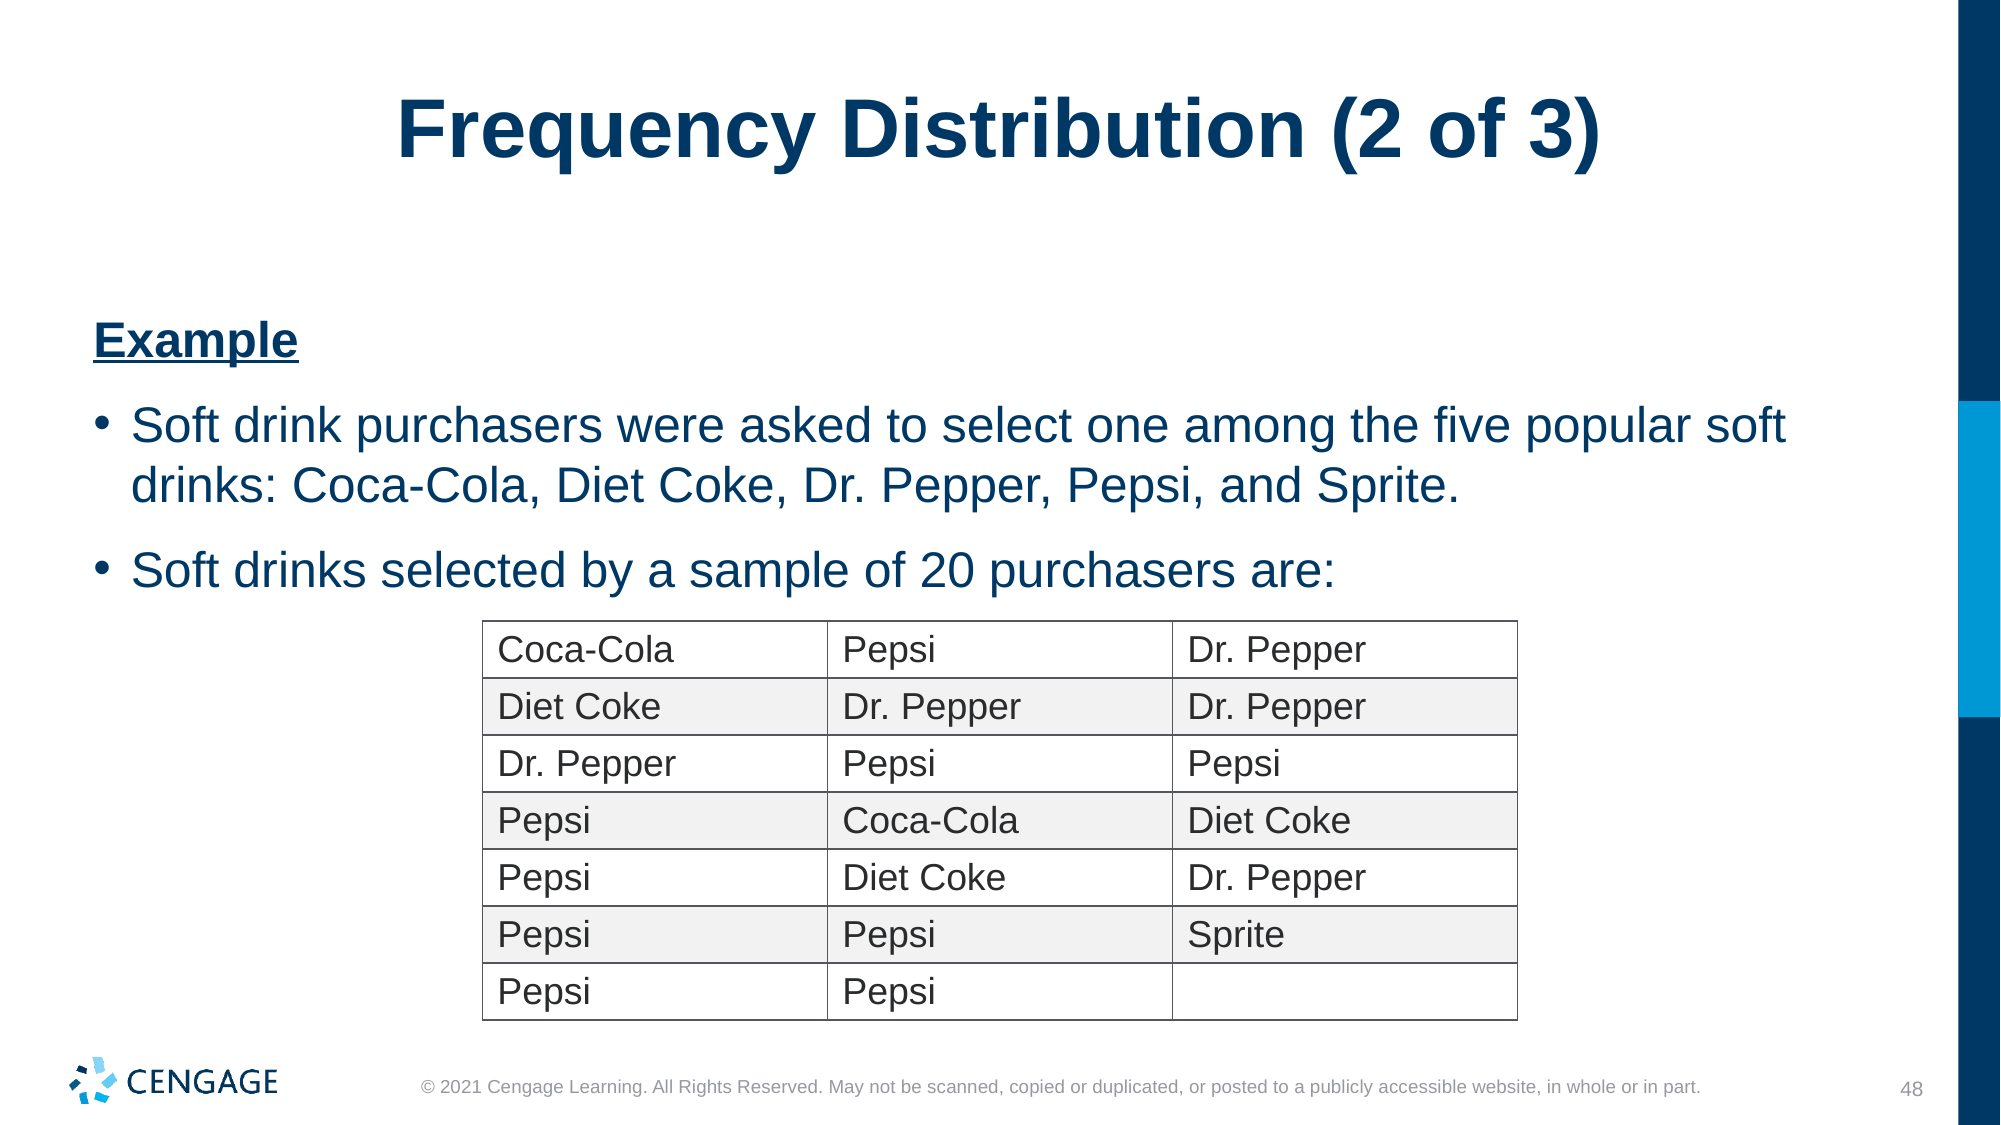

# Frequency Distribution (2 of 3)
Example
Soft drink purchasers were asked to select one among the five popular soft drinks: Coca-Cola, Diet Coke, Dr. Pepper, Pepsi, and Sprite.
Soft drinks selected by a sample of 20 purchasers are:
| Coca-Cola | Pepsi | Dr. Pepper |
| --- | --- | --- |
| Diet Coke | Dr. Pepper | Dr. Pepper |
| Dr. Pepper | Pepsi | Pepsi |
| Pepsi | Coca-Cola | Diet Coke |
| Pepsi | Diet Coke | Dr. Pepper |
| Pepsi | Pepsi | Sprite |
| Pepsi | Pepsi |  |